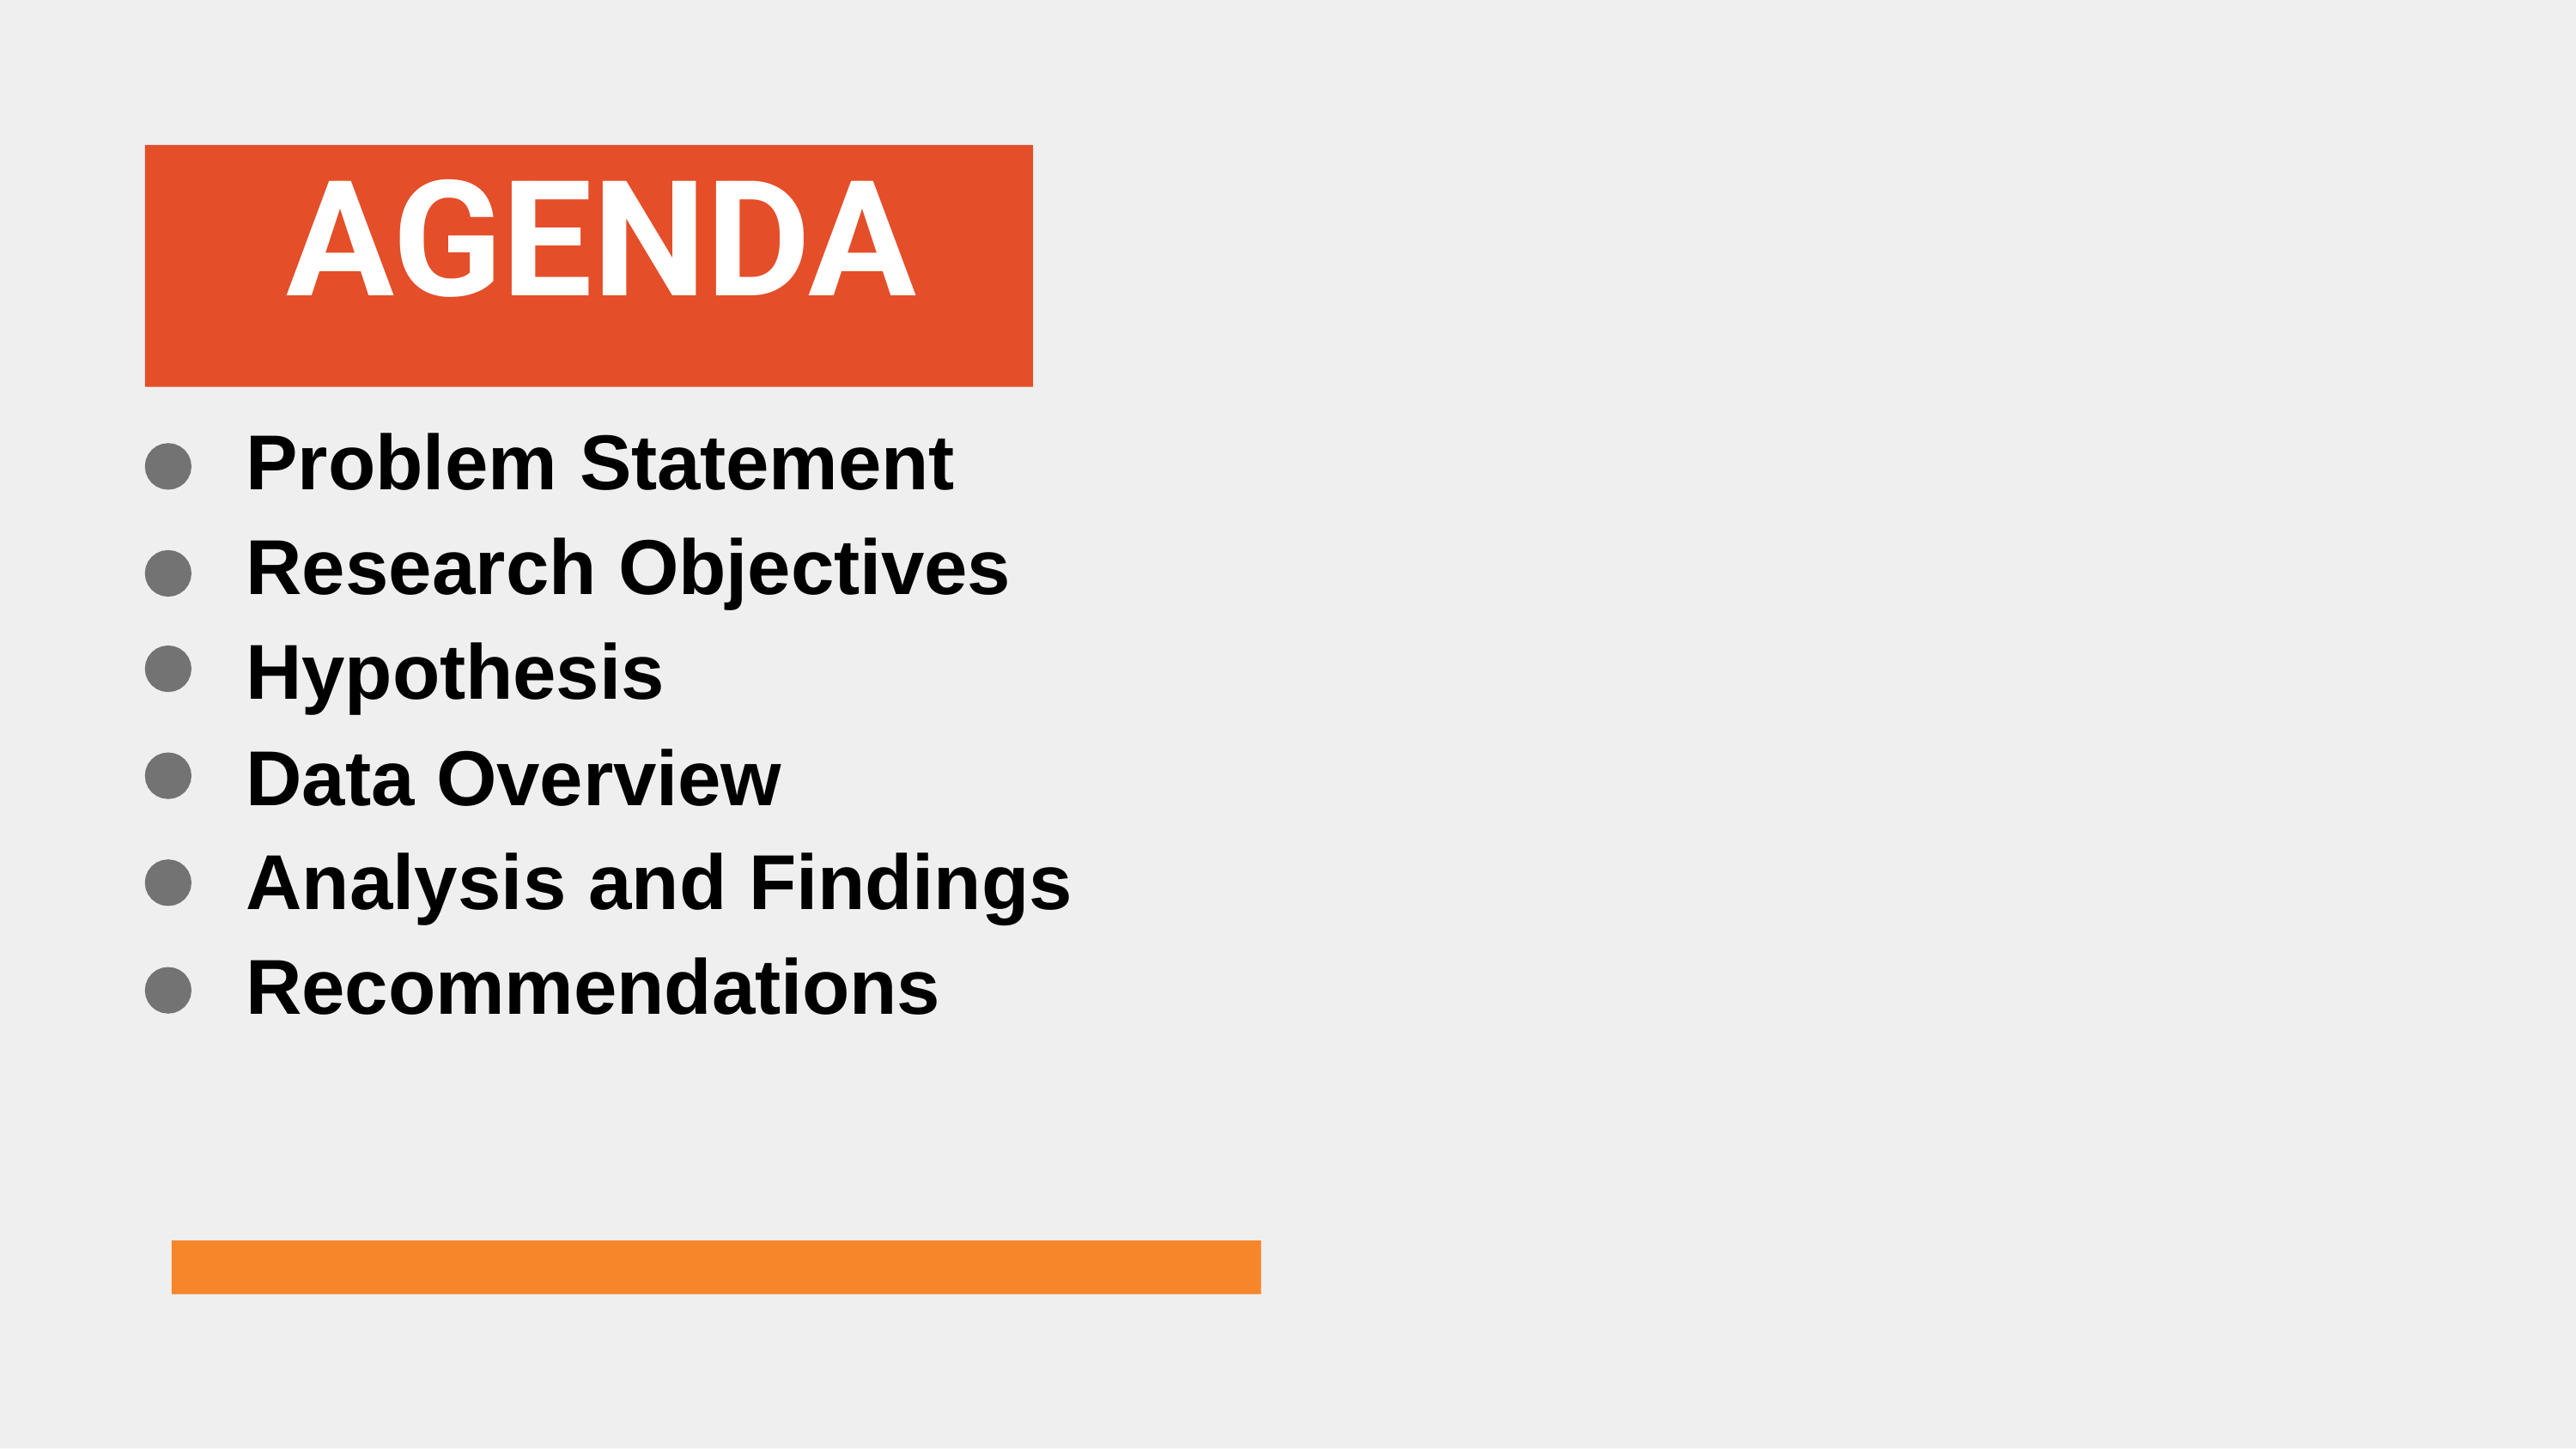

# AGENDA
Problem Statement Research Objectives Hypothesis
Data Overview Analysis and Findings Recommendations